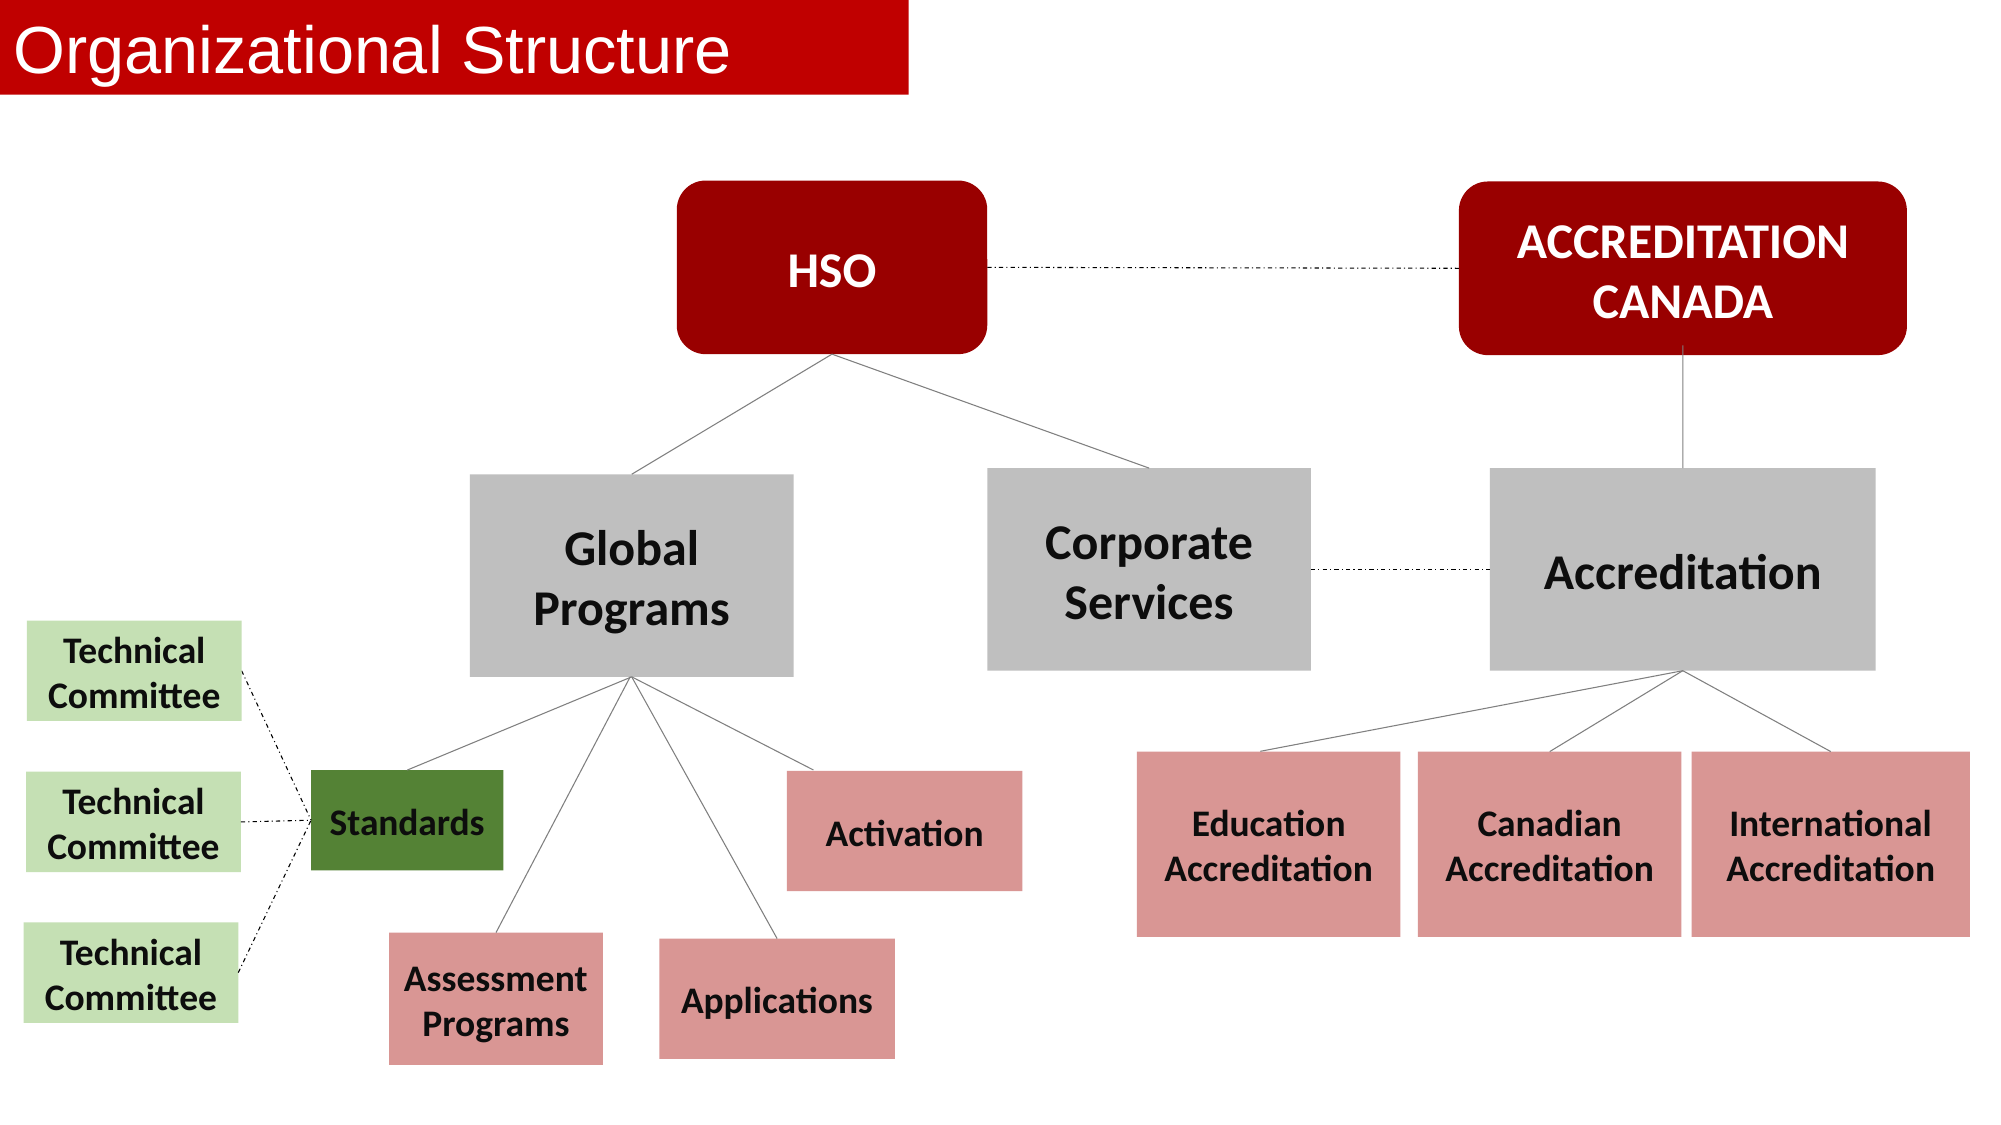

Organizational Structure

HSO
ACCREDITATION CANADA
Corporate Services
Accreditation
Global Programs
Technical Committee
Education Accreditation
Canadian Accreditation
International Accreditation
Standards
Activation
Technical Committee
Technical Committee
Assessment Programs
Applications